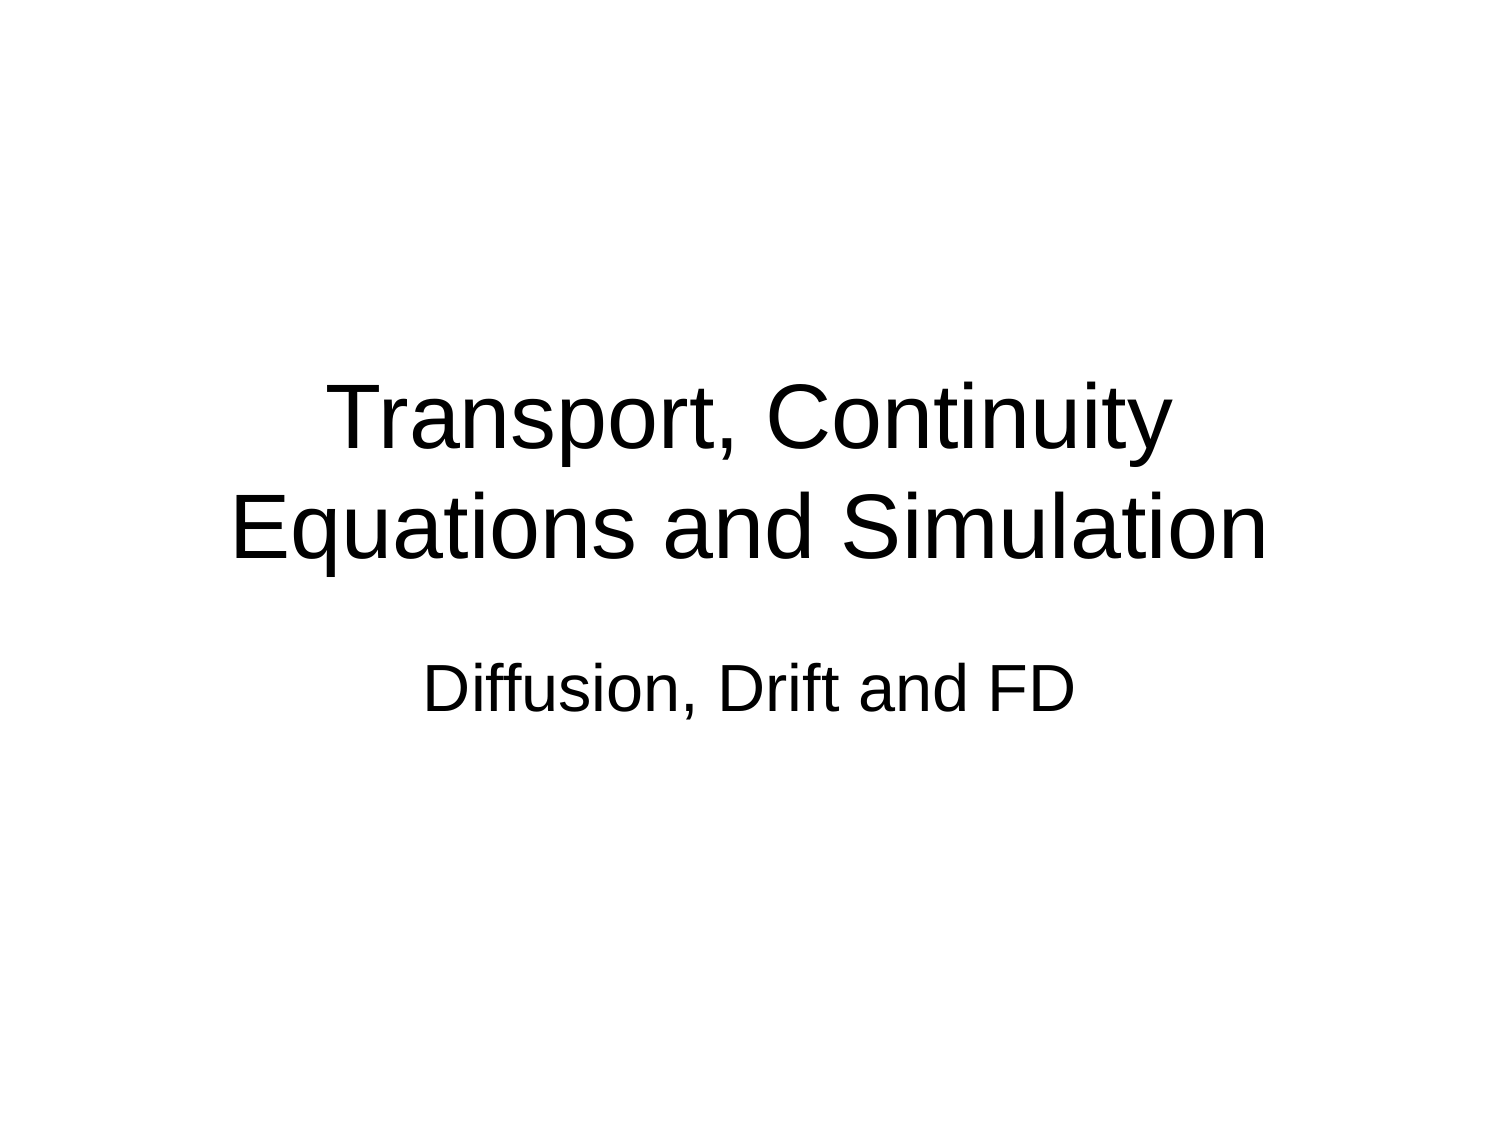

# Transport, Continuity Equations and Simulation
Diffusion, Drift and FD